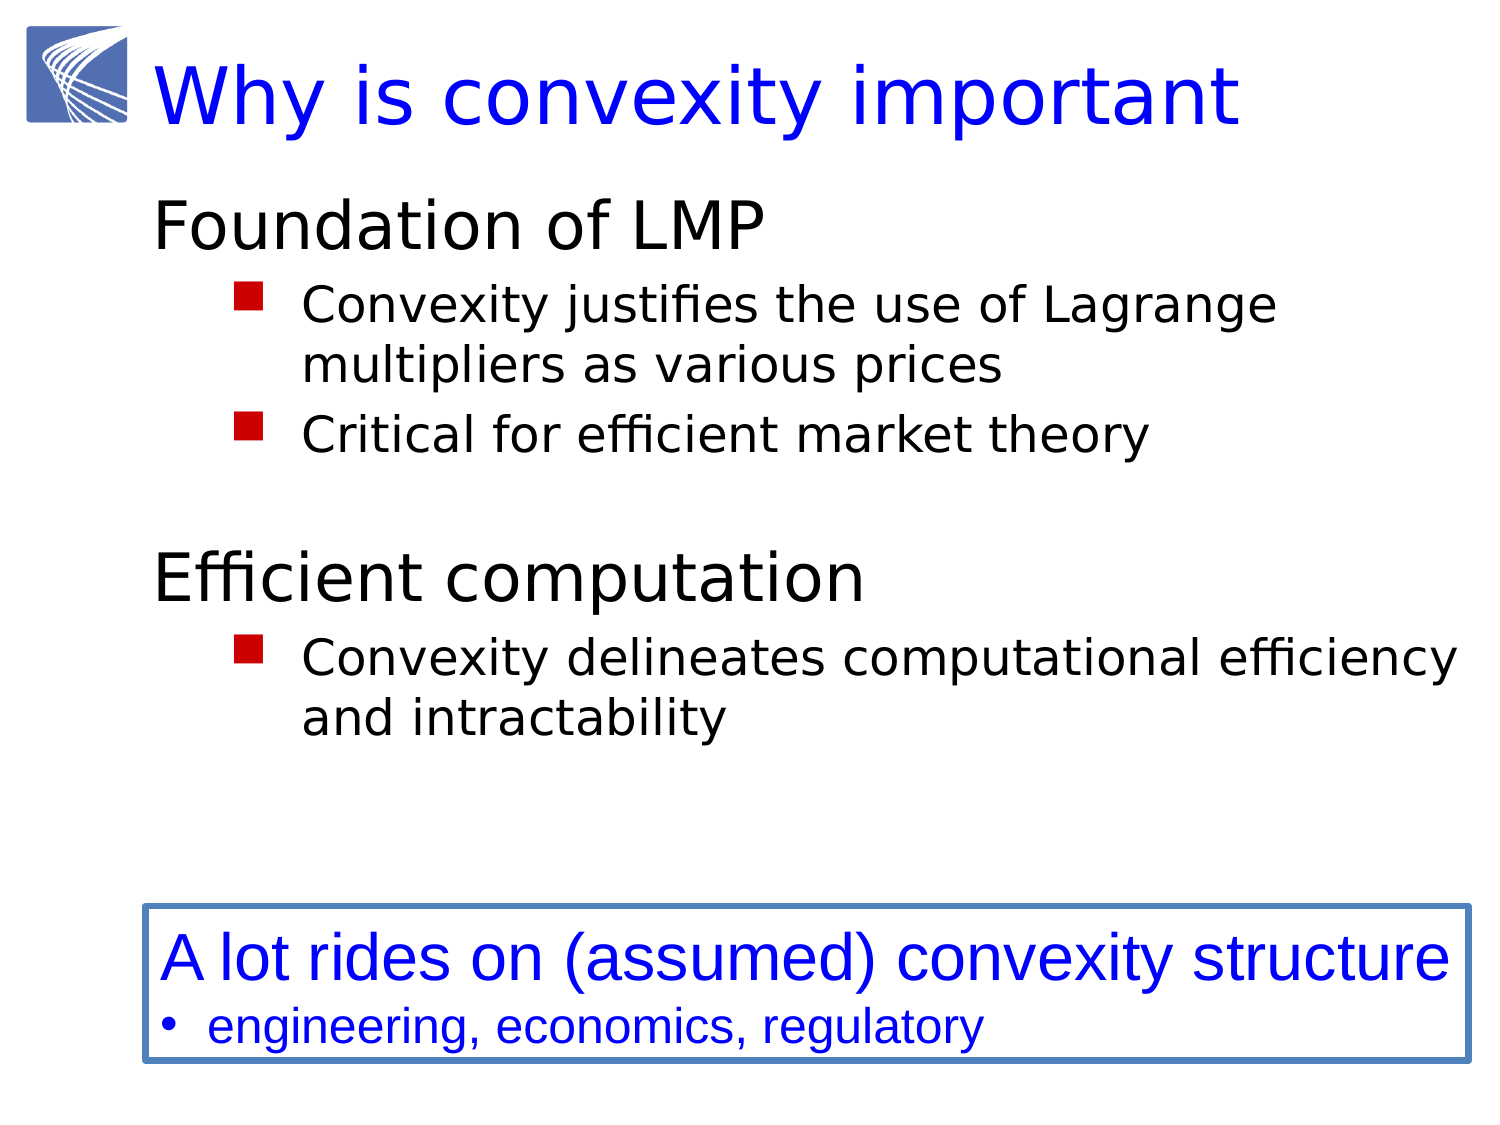

# Why is convexity important
Foundation of LMP
Convexity justifies the use of Lagrange multipliers as various prices
Critical for efficient market theory

Efficient computation
Convexity delineates computational efficiency and intractability

A lot rides on (assumed) convexity structure
engineering, economics, regulatory